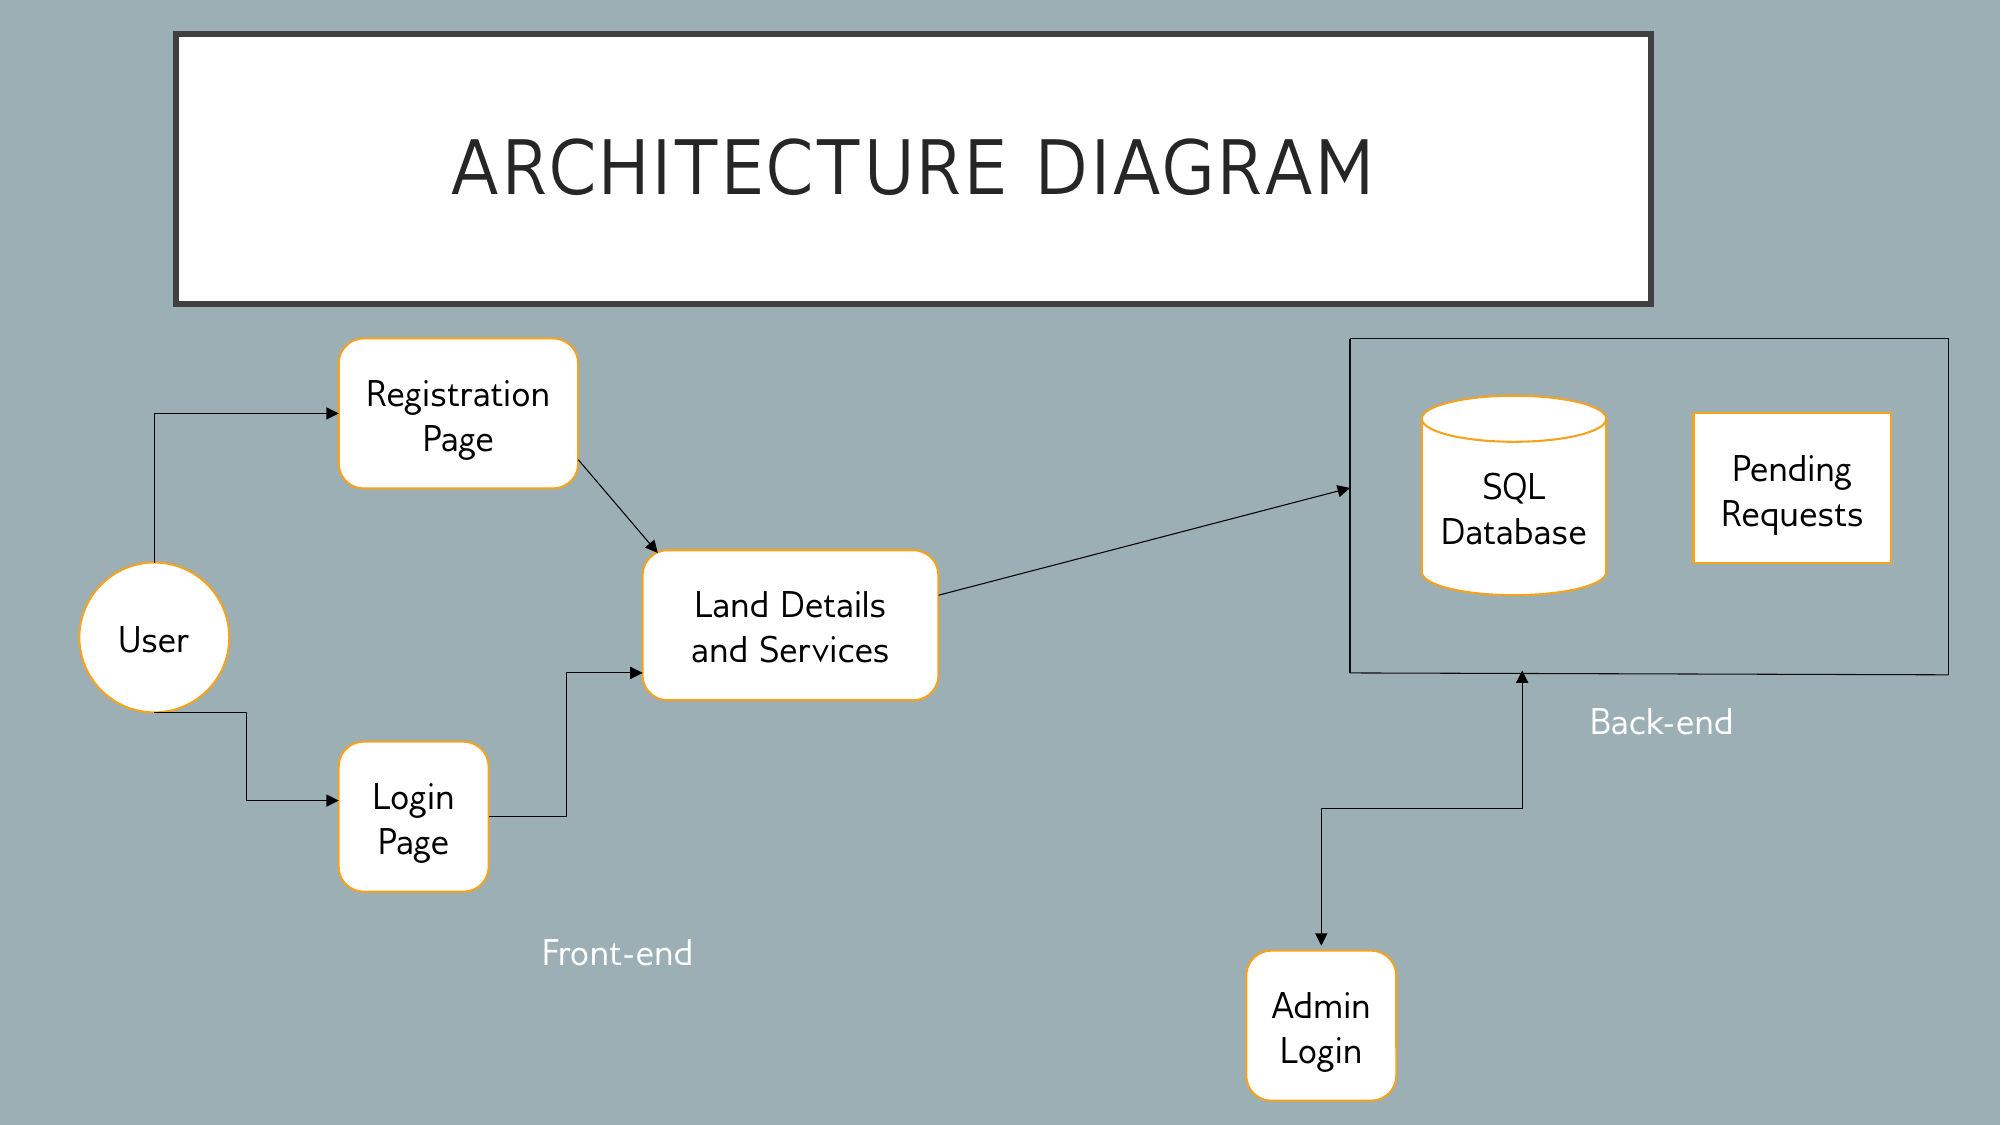

# Architecture diagram
Registration Page
SQL Database
Pending Requests
Land Details and Services
User
Back-end
Login Page
Front-end
Admin Login